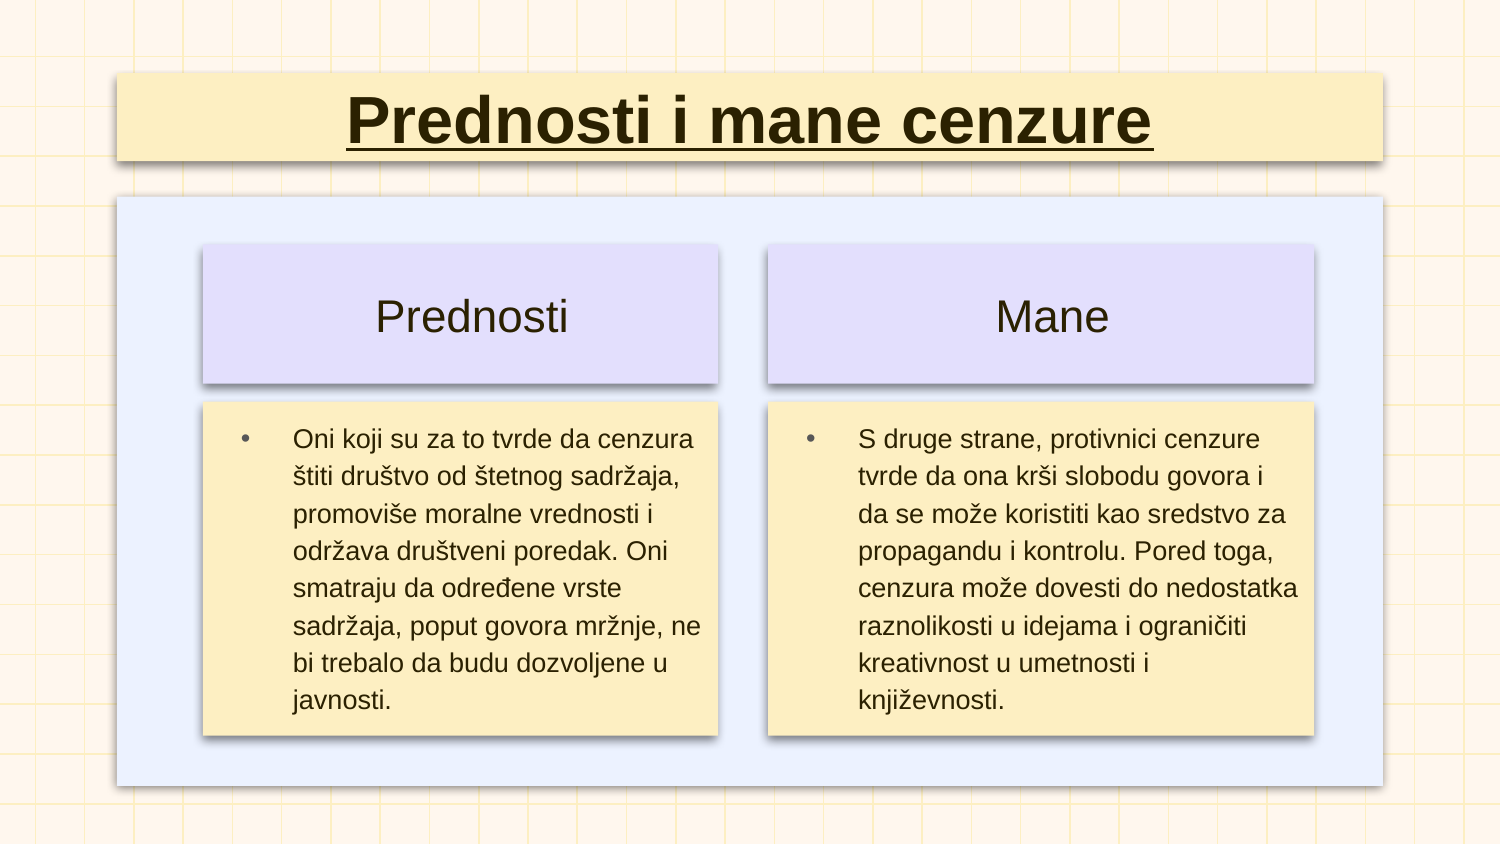

# Prednosti i mane cenzure
Prednosti
Mane
Oni koji su za to tvrde da cenzura štiti društvo od štetnog sadržaja, promoviše moralne vrednosti i održava društveni poredak. Oni smatraju da određene vrste sadržaja, poput govora mržnje, ne bi trebalo da budu dozvoljene u javnosti.
S druge strane, protivnici cenzure tvrde da ona krši slobodu govora i da se može koristiti kao sredstvo za propagandu i kontrolu. Pored toga, cenzura može dovesti do nedostatka raznolikosti u idejama i ograničiti kreativnost u umetnosti i književnosti.